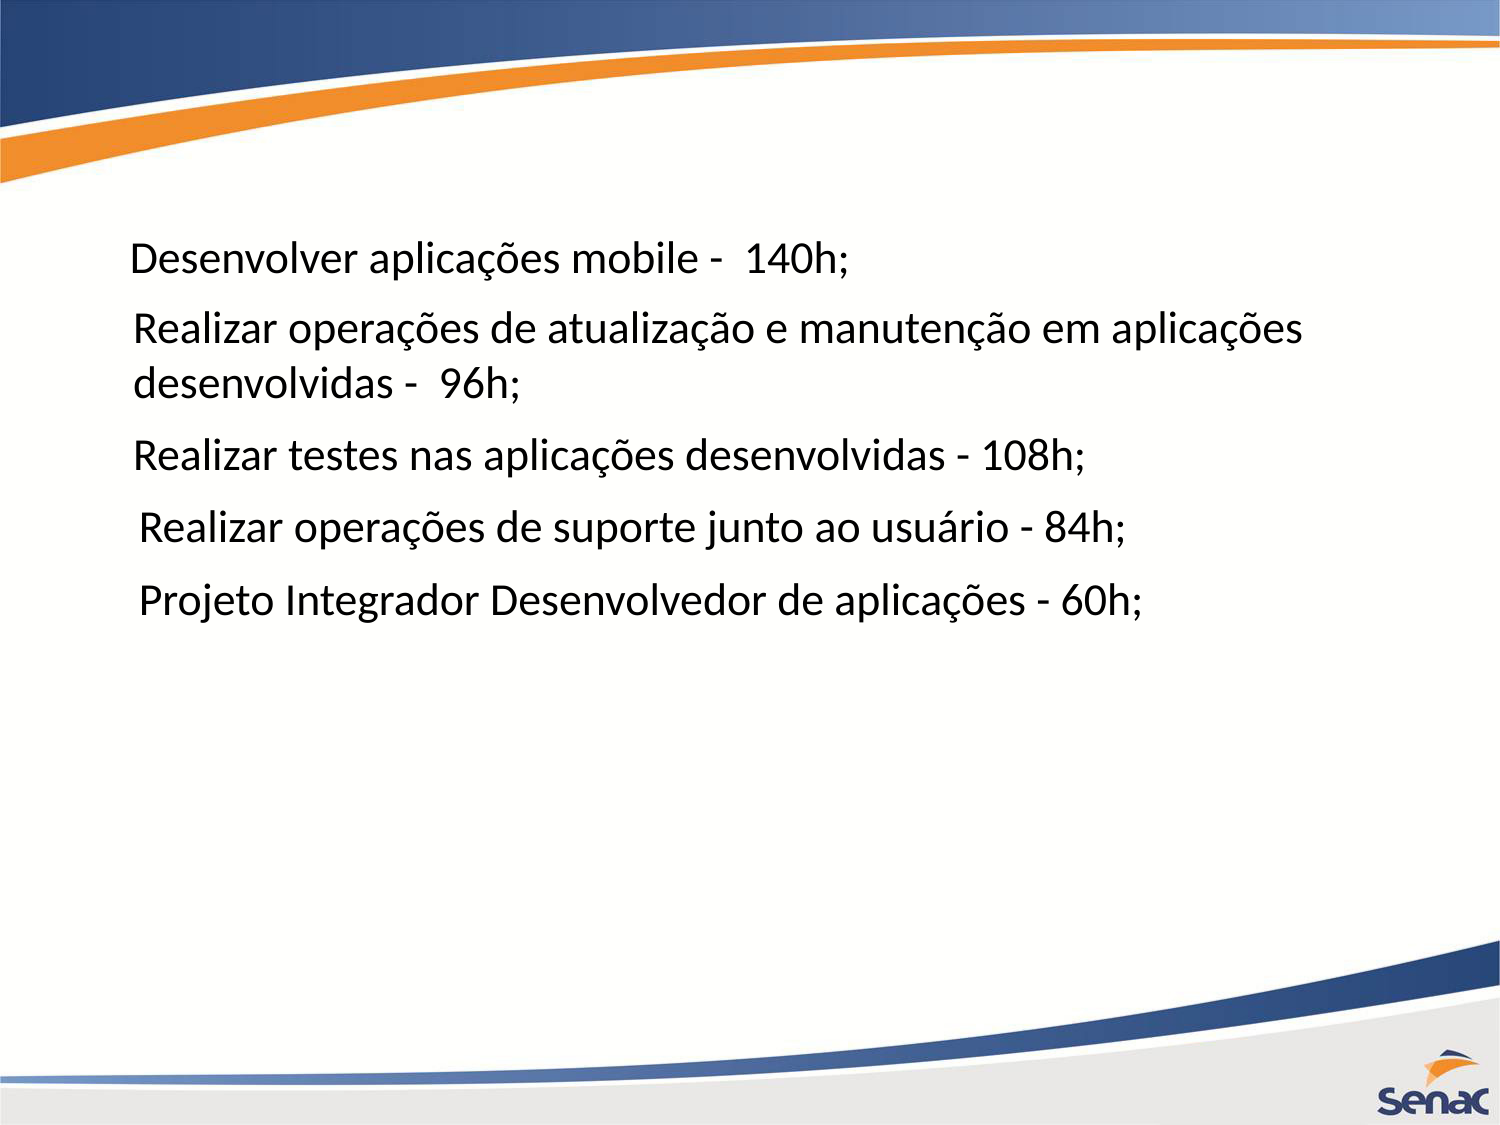

Desenvolver aplicações mobile -  140h;
Realizar operações de atualização e manutenção em aplicações desenvolvidas -  96h;
Realizar testes nas aplicações desenvolvidas - 108h;
Realizar operações de suporte junto ao usuário - 84h;
Projeto Integrador Desenvolvedor de aplicações - 60h;